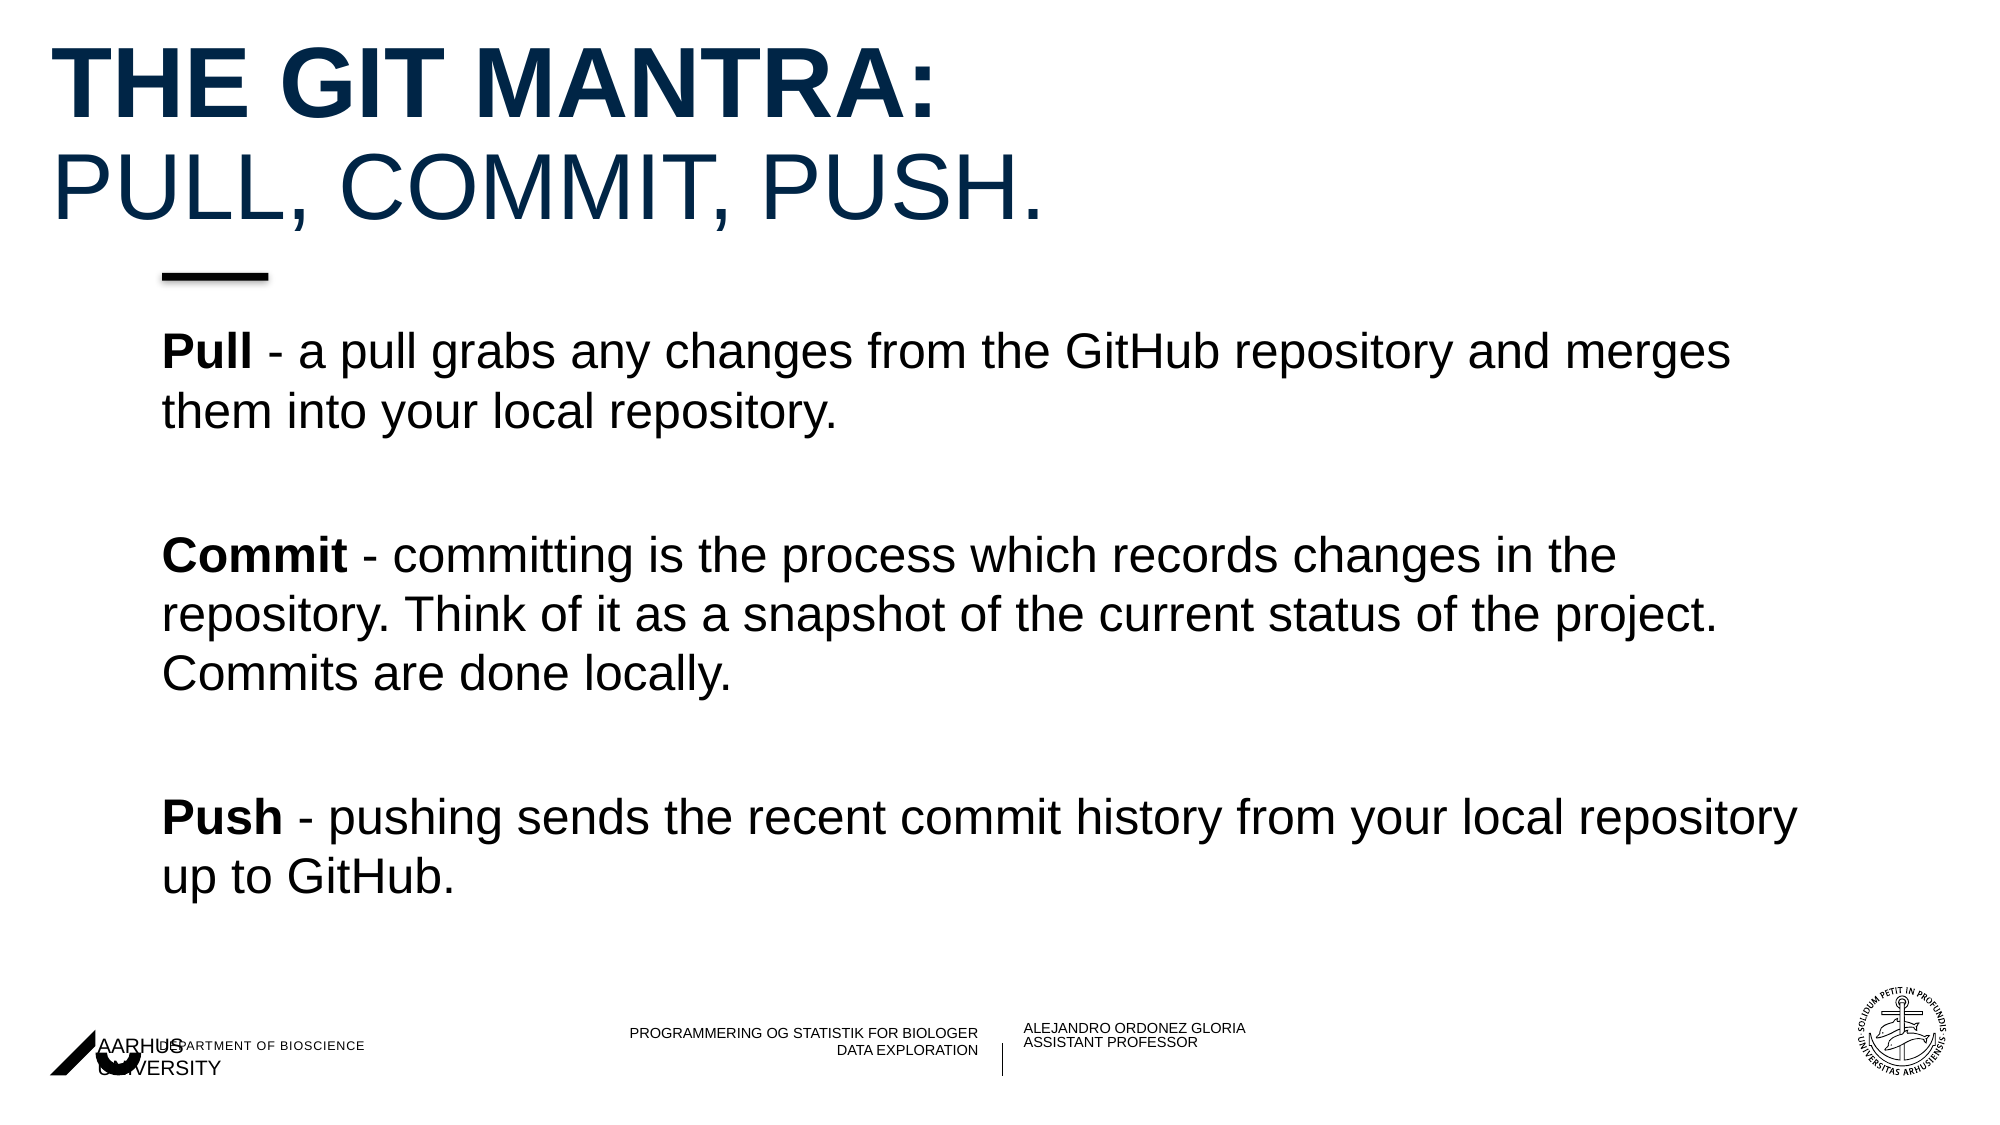

# the git mantra: Pull, commit, push.
Pull - a pull grabs any changes from the GitHub repository and merges them into your local repository.

Commit - committing is the process which records changes in the repository. Think of it as a snapshot of the current status of the project. Commits are done locally.

Push - pushing sends the recent commit history from your local repository up to GitHub.
04/03/202327/08/2018